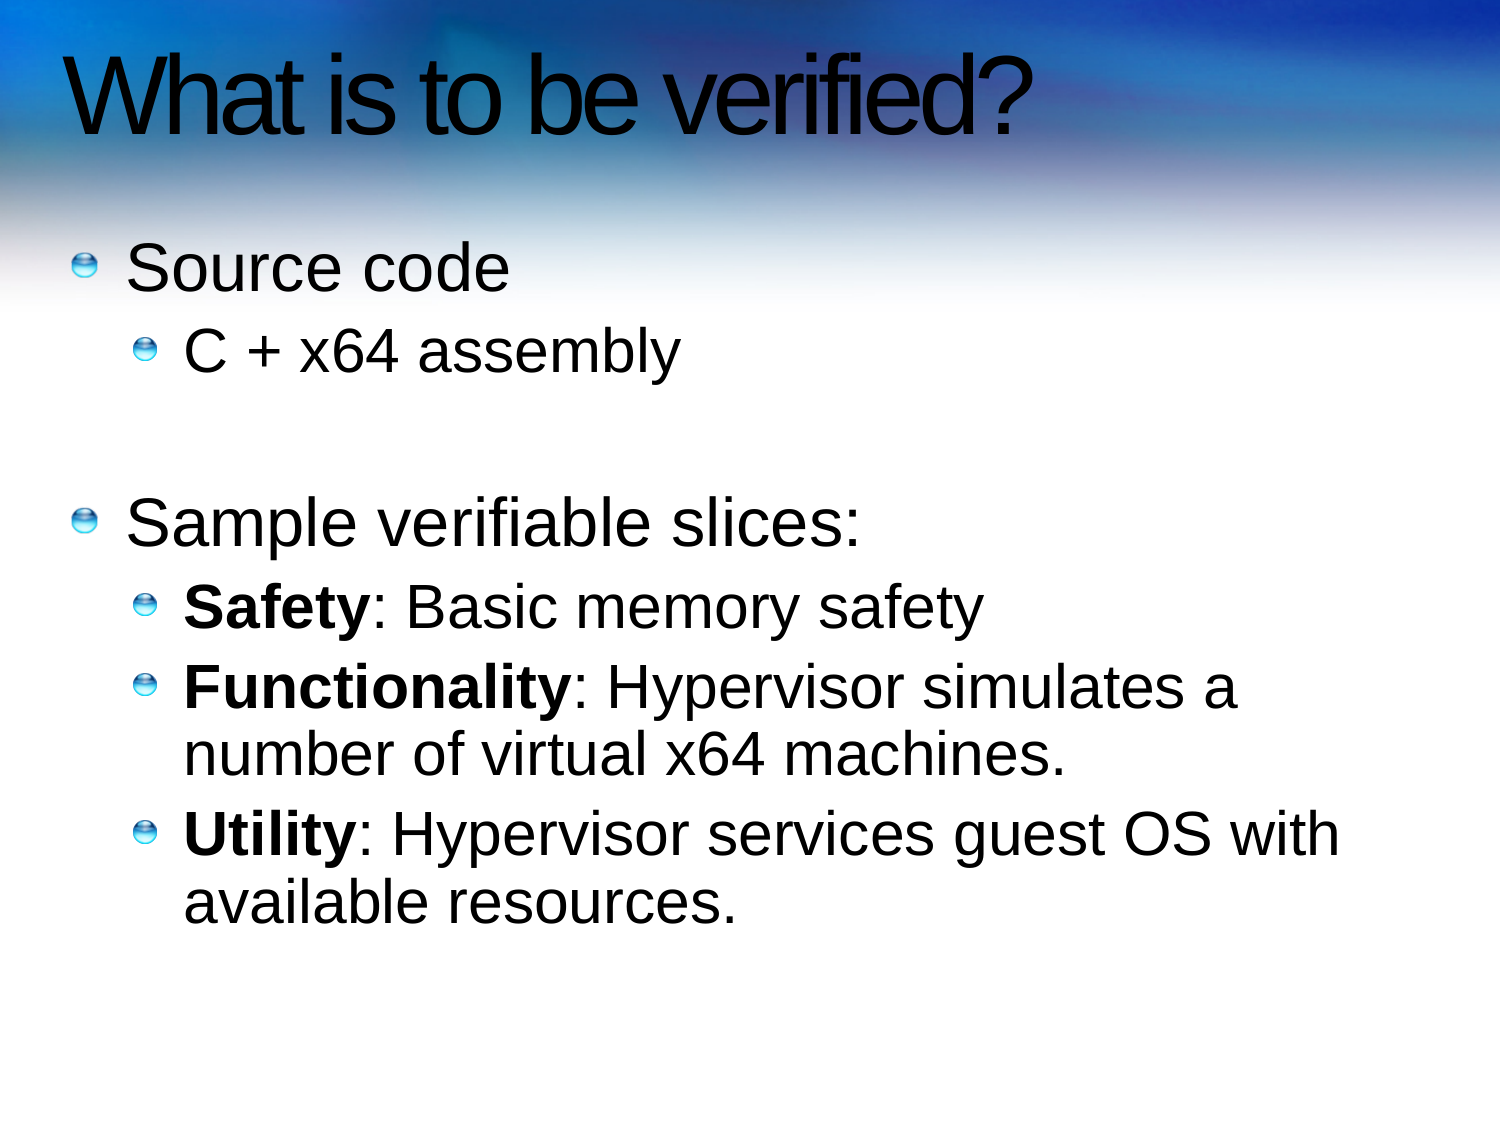

# What is to be verified?
Source code
C + x64 assembly

Sample verifiable slices:
Safety: Basic memory safety
Functionality: Hypervisor simulates a number of virtual x64 machines.
Utility: Hypervisor services guest OS with available resources.